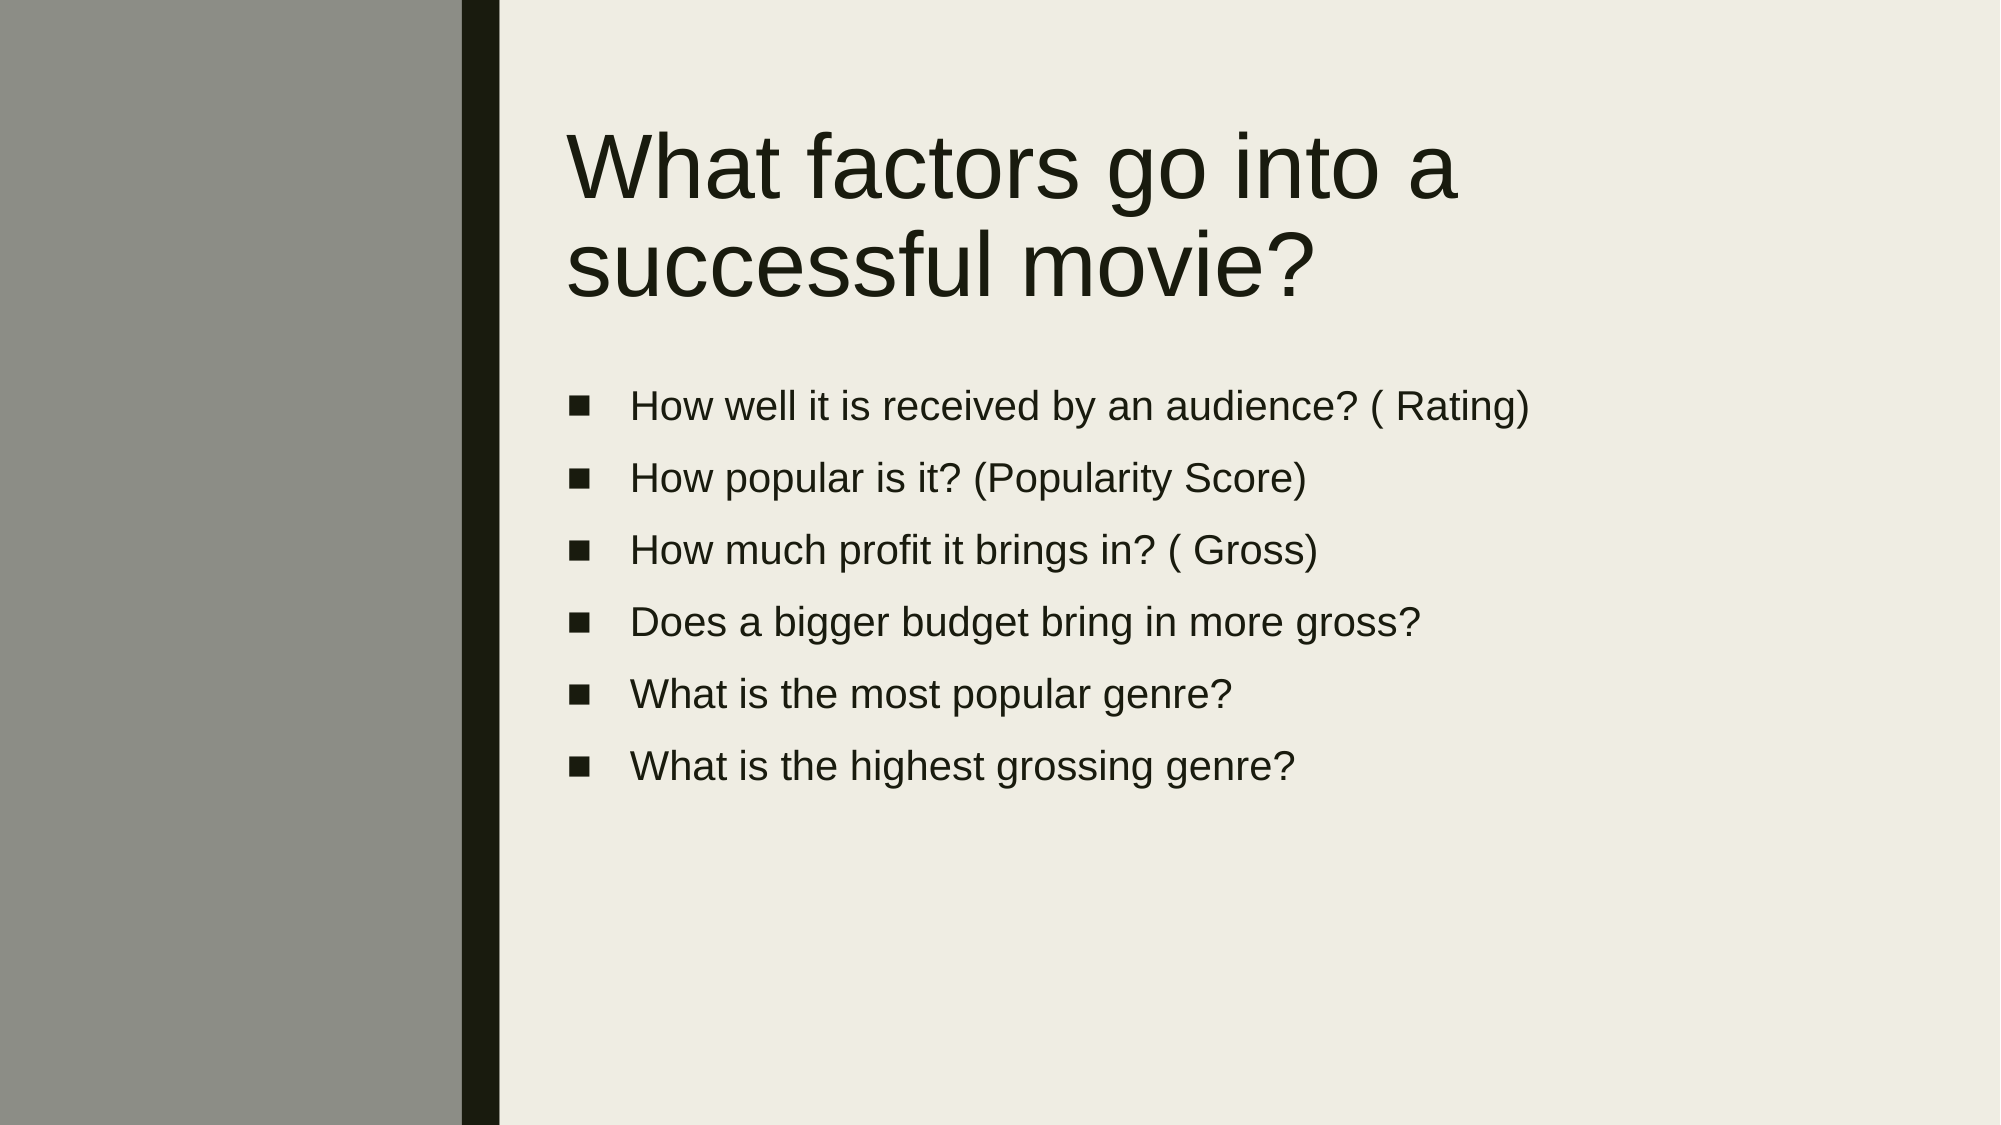

# What factors go into a successful movie?
How well it is received by an audience? ( Rating)
How popular is it? (Popularity Score)
How much profit it brings in? ( Gross)
Does a bigger budget bring in more gross?
What is the most popular genre?
What is the highest grossing genre?